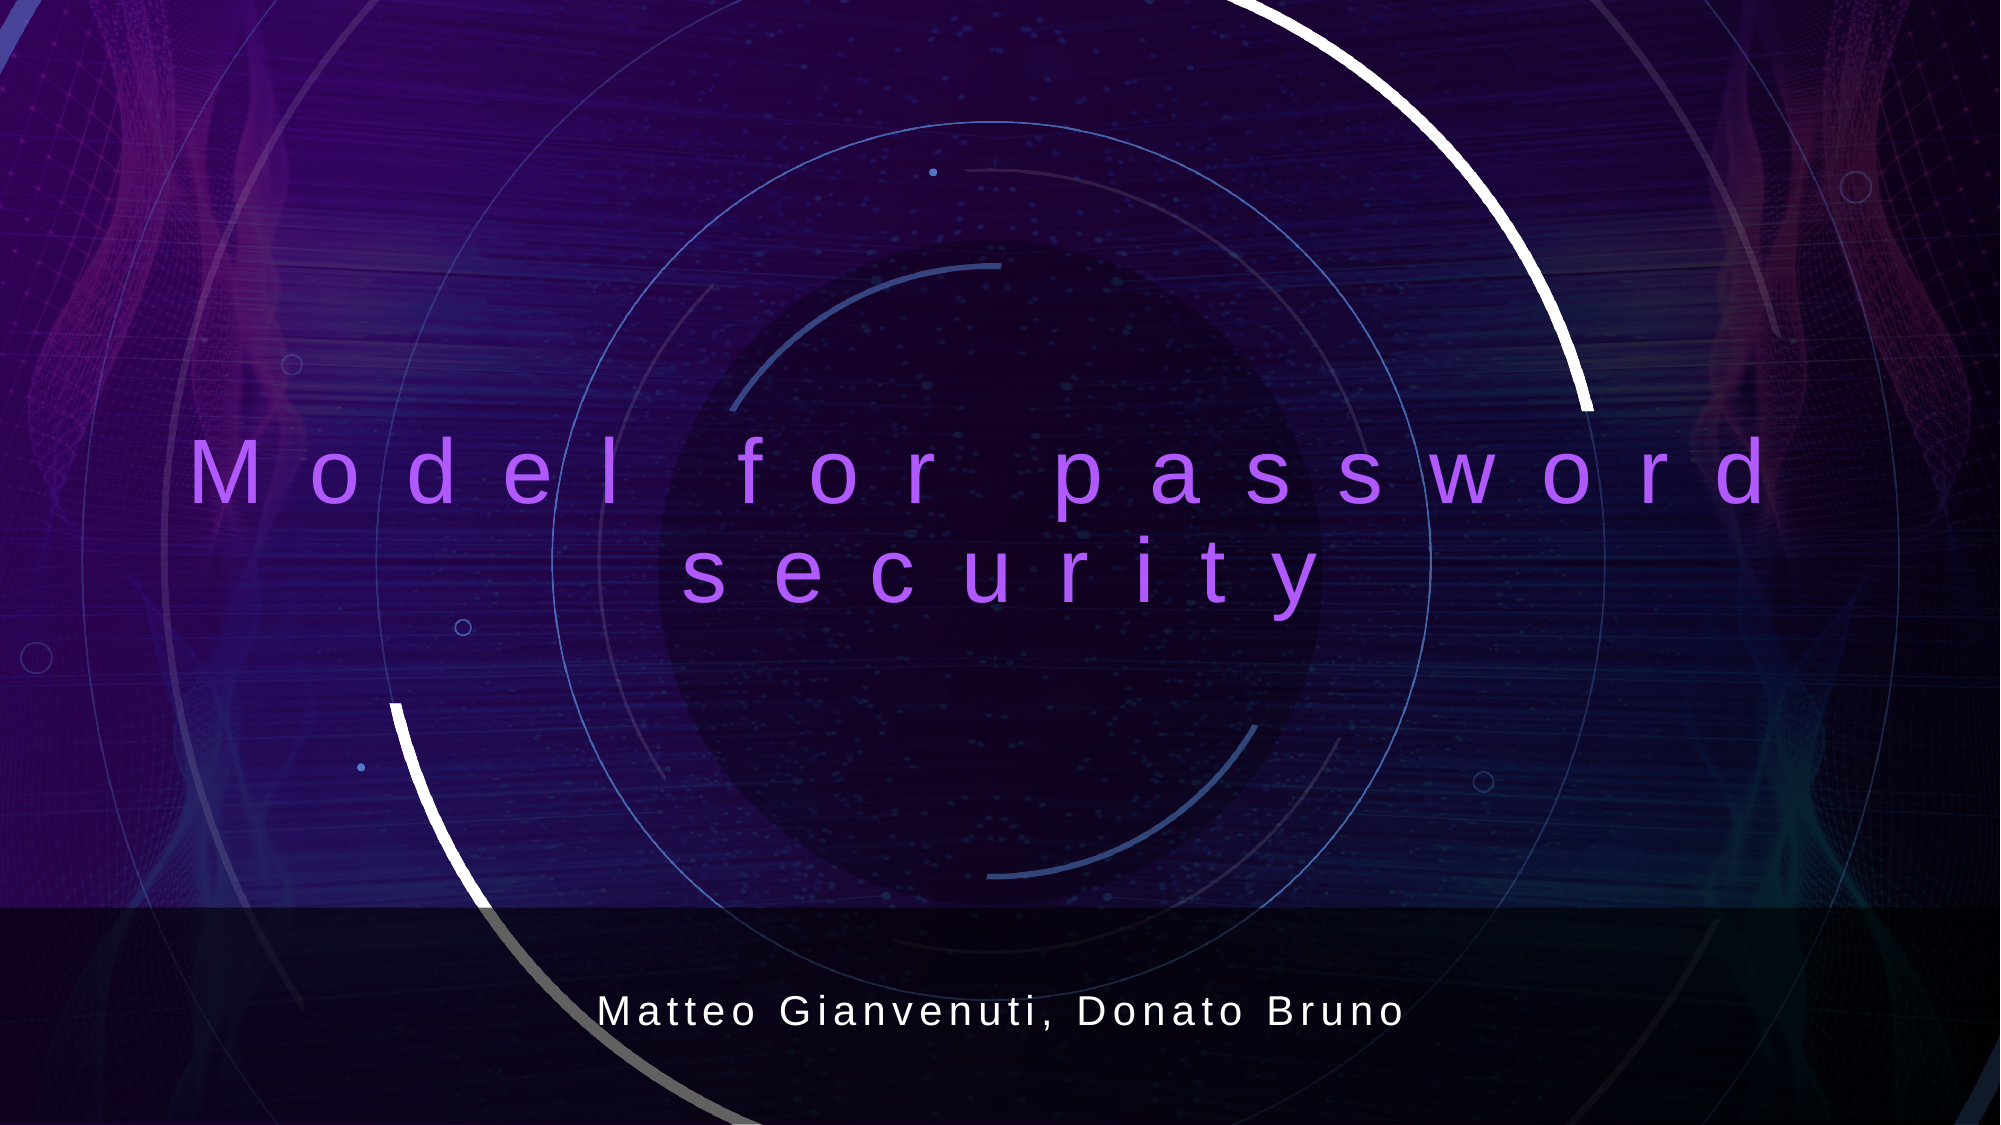

# Model for password security
Matteo Gianvenuti, Donato Bruno